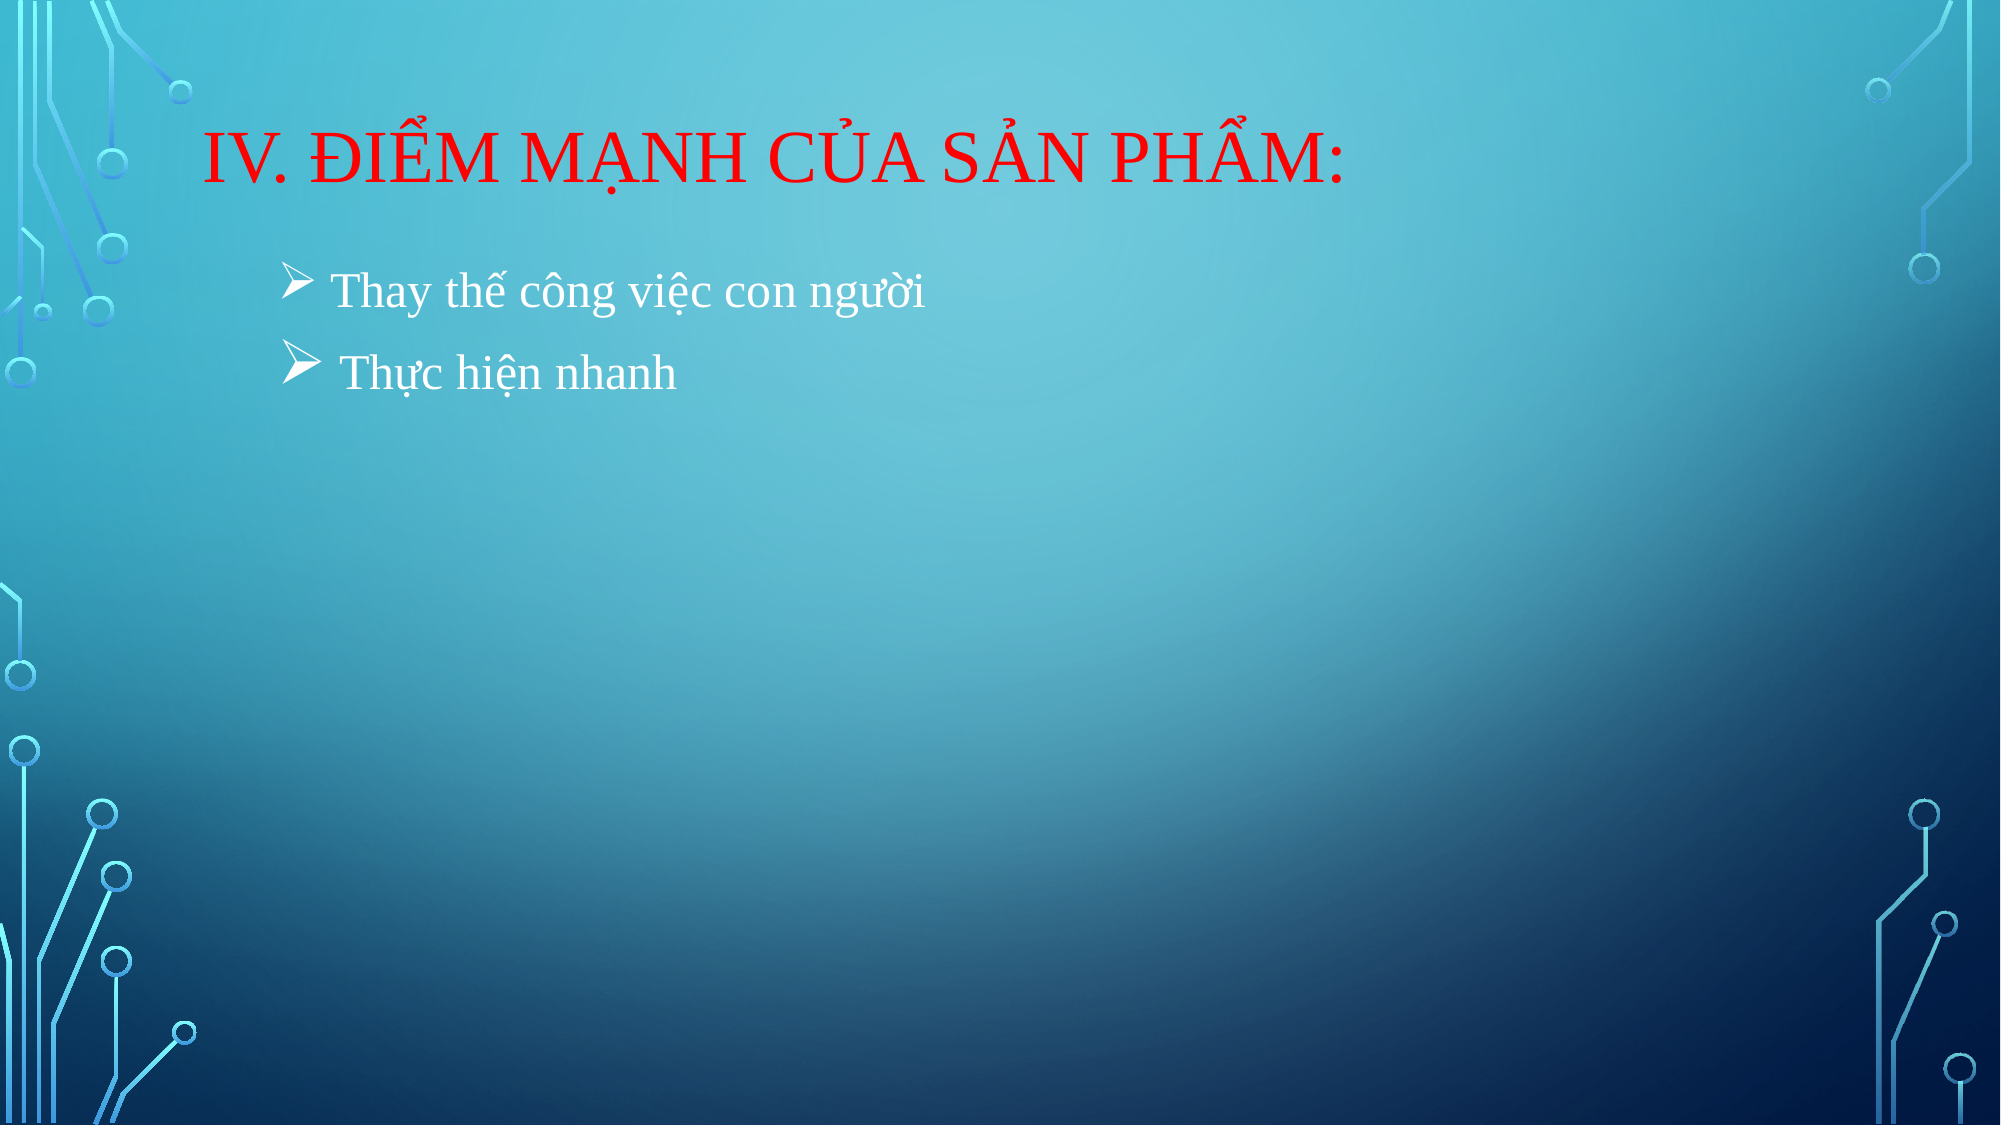

# IV. Điểm mạnh của sản phẩm:
 Thay thế công việc con người
 Thực hiện nhanh